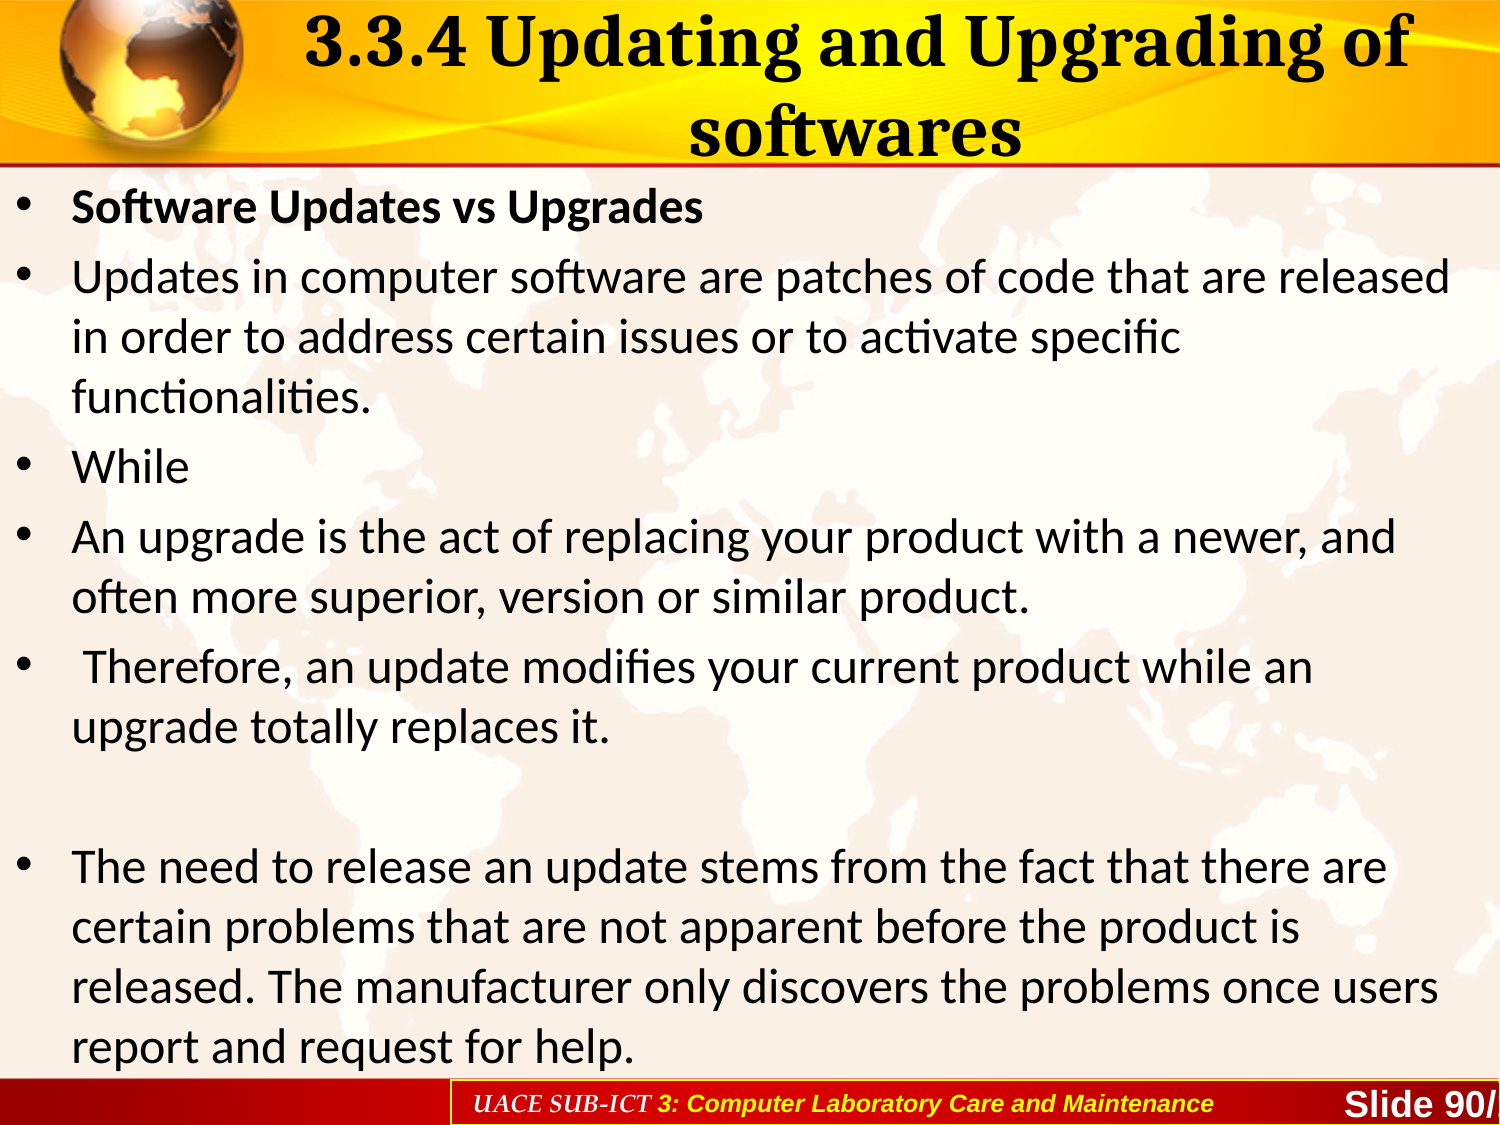

# 3.3.4 Updating and Upgrading of softwares
Software Updates vs Upgrades
Updates in computer software are patches of code that are released in order to address certain issues or to activate specific functionalities.
While
An upgrade is the act of replacing your product with a newer, and often more superior, version or similar product.
 Therefore, an update modifies your current product while an upgrade totally replaces it.

The need to release an update stems from the fact that there are certain problems that are not apparent before the product is released. The manufacturer only discovers the problems once users report and request for help.